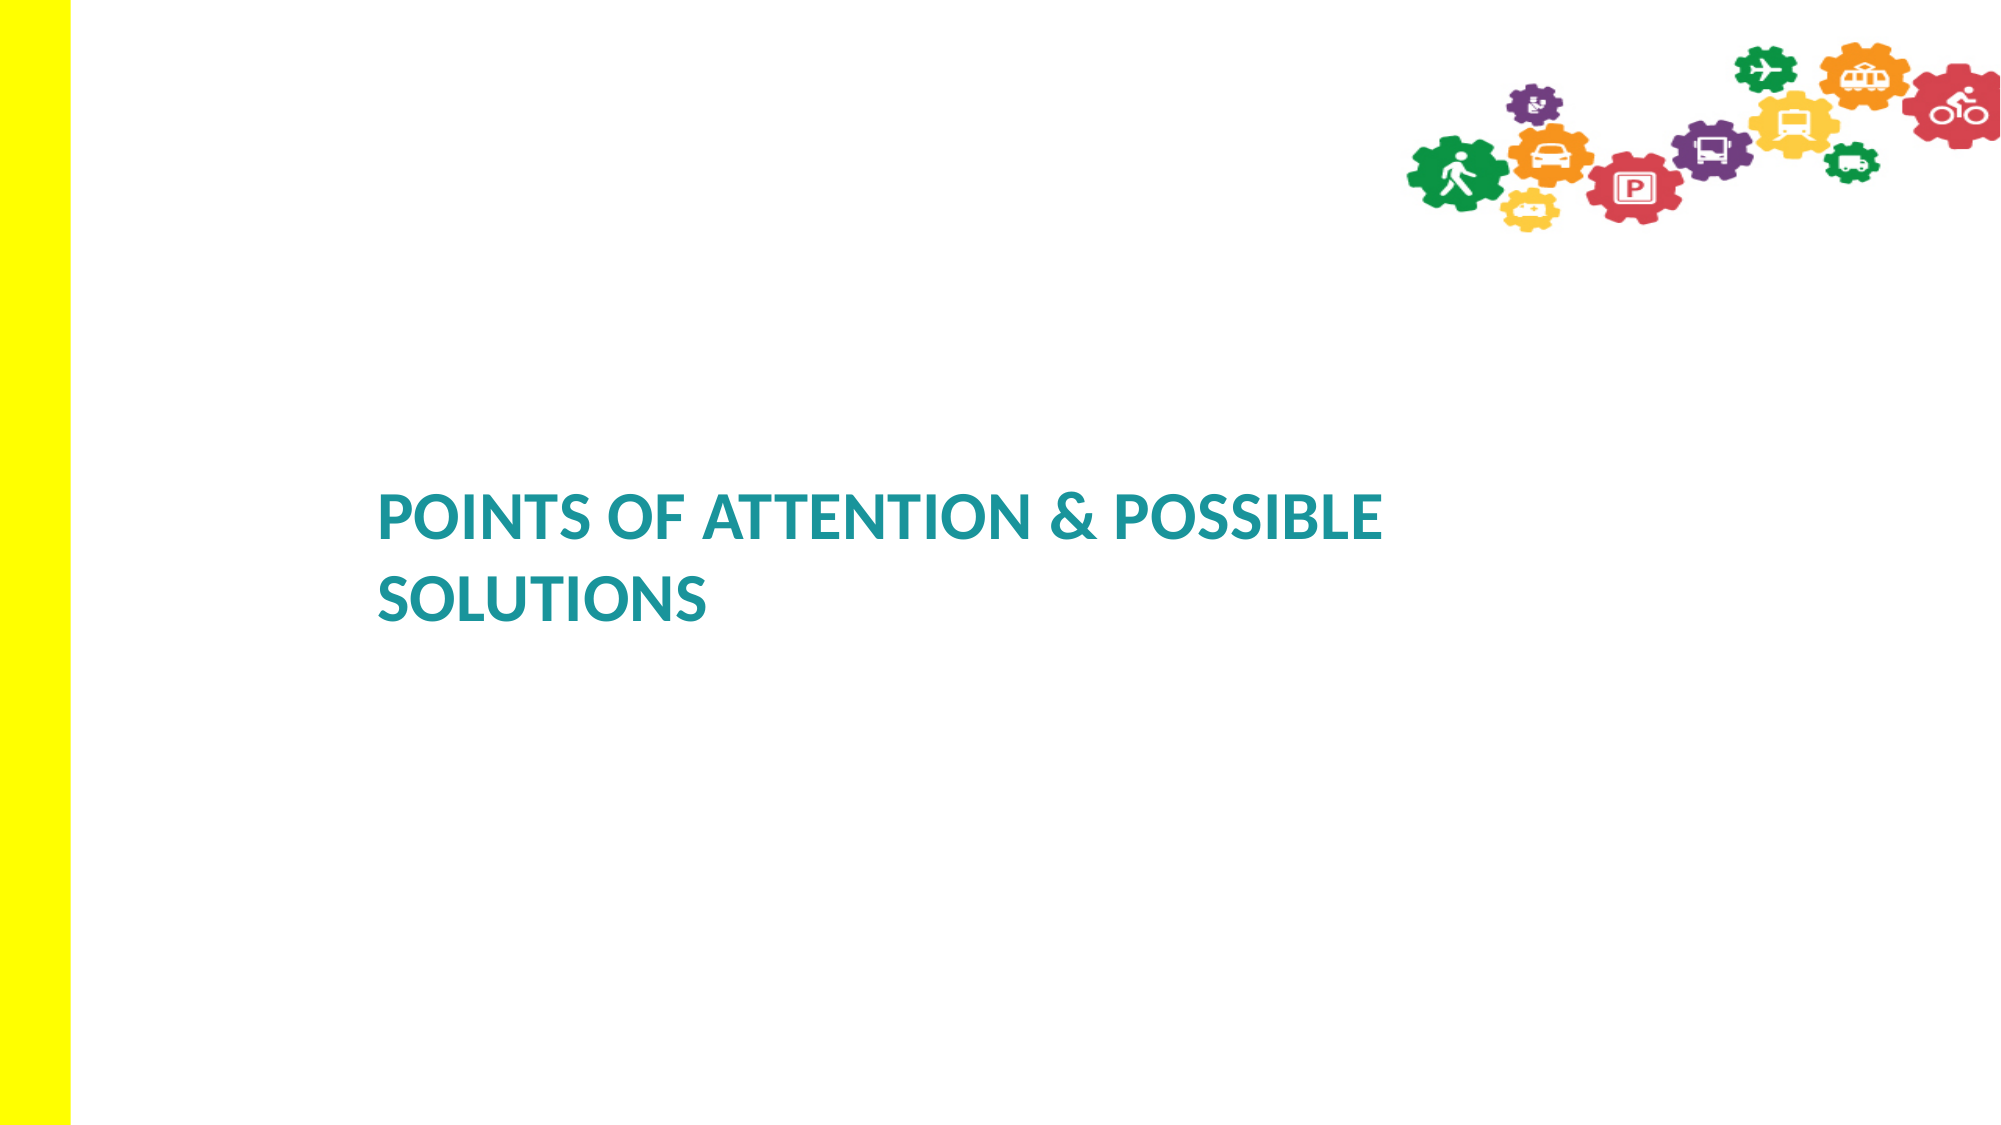

#
Points of attention & possible solutions